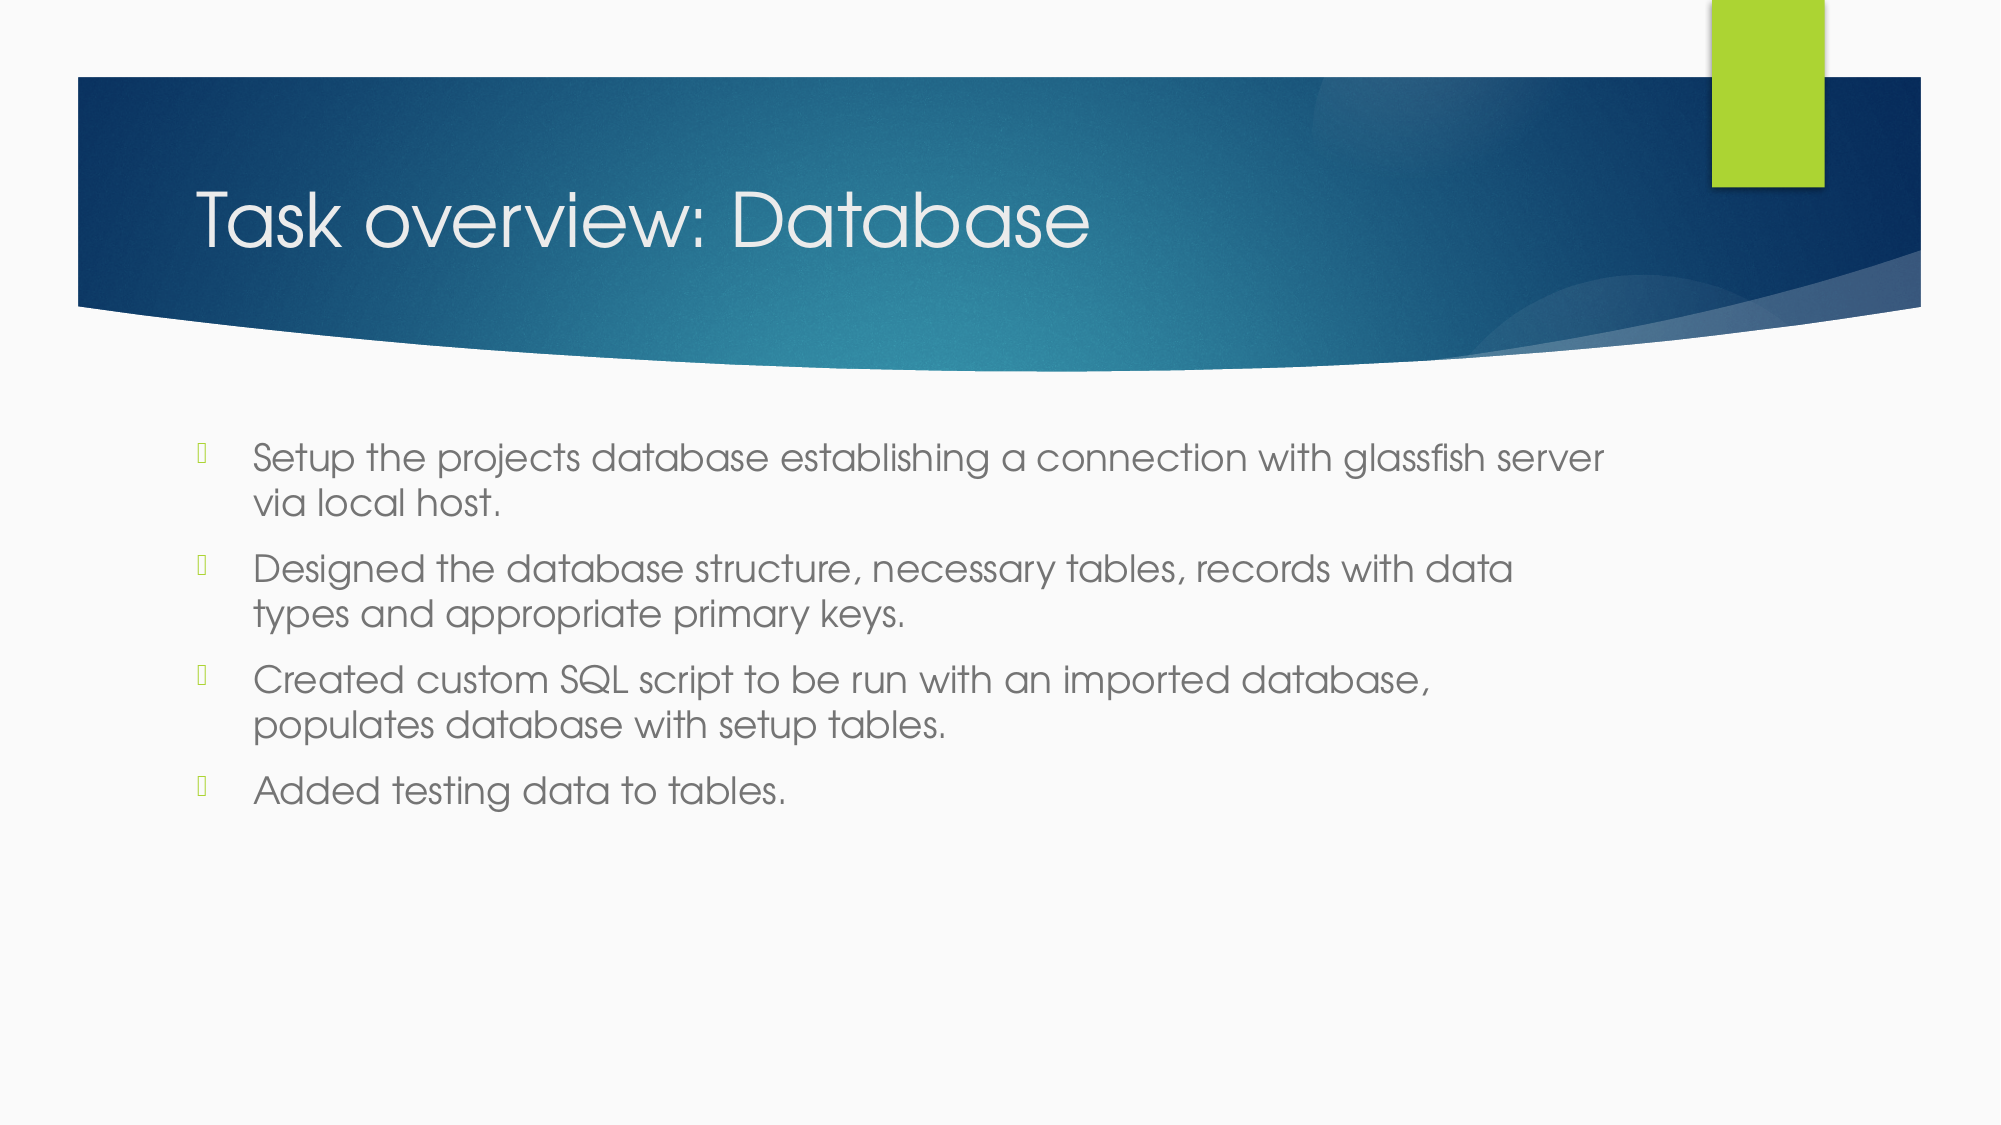

# Task overview: Database
Setup the projects database establishing a connection with glassfish server via local host.
Designed the database structure, necessary tables, records with data types and appropriate primary keys.
Created custom SQL script to be run with an imported database, populates database with setup tables.
Added testing data to tables.